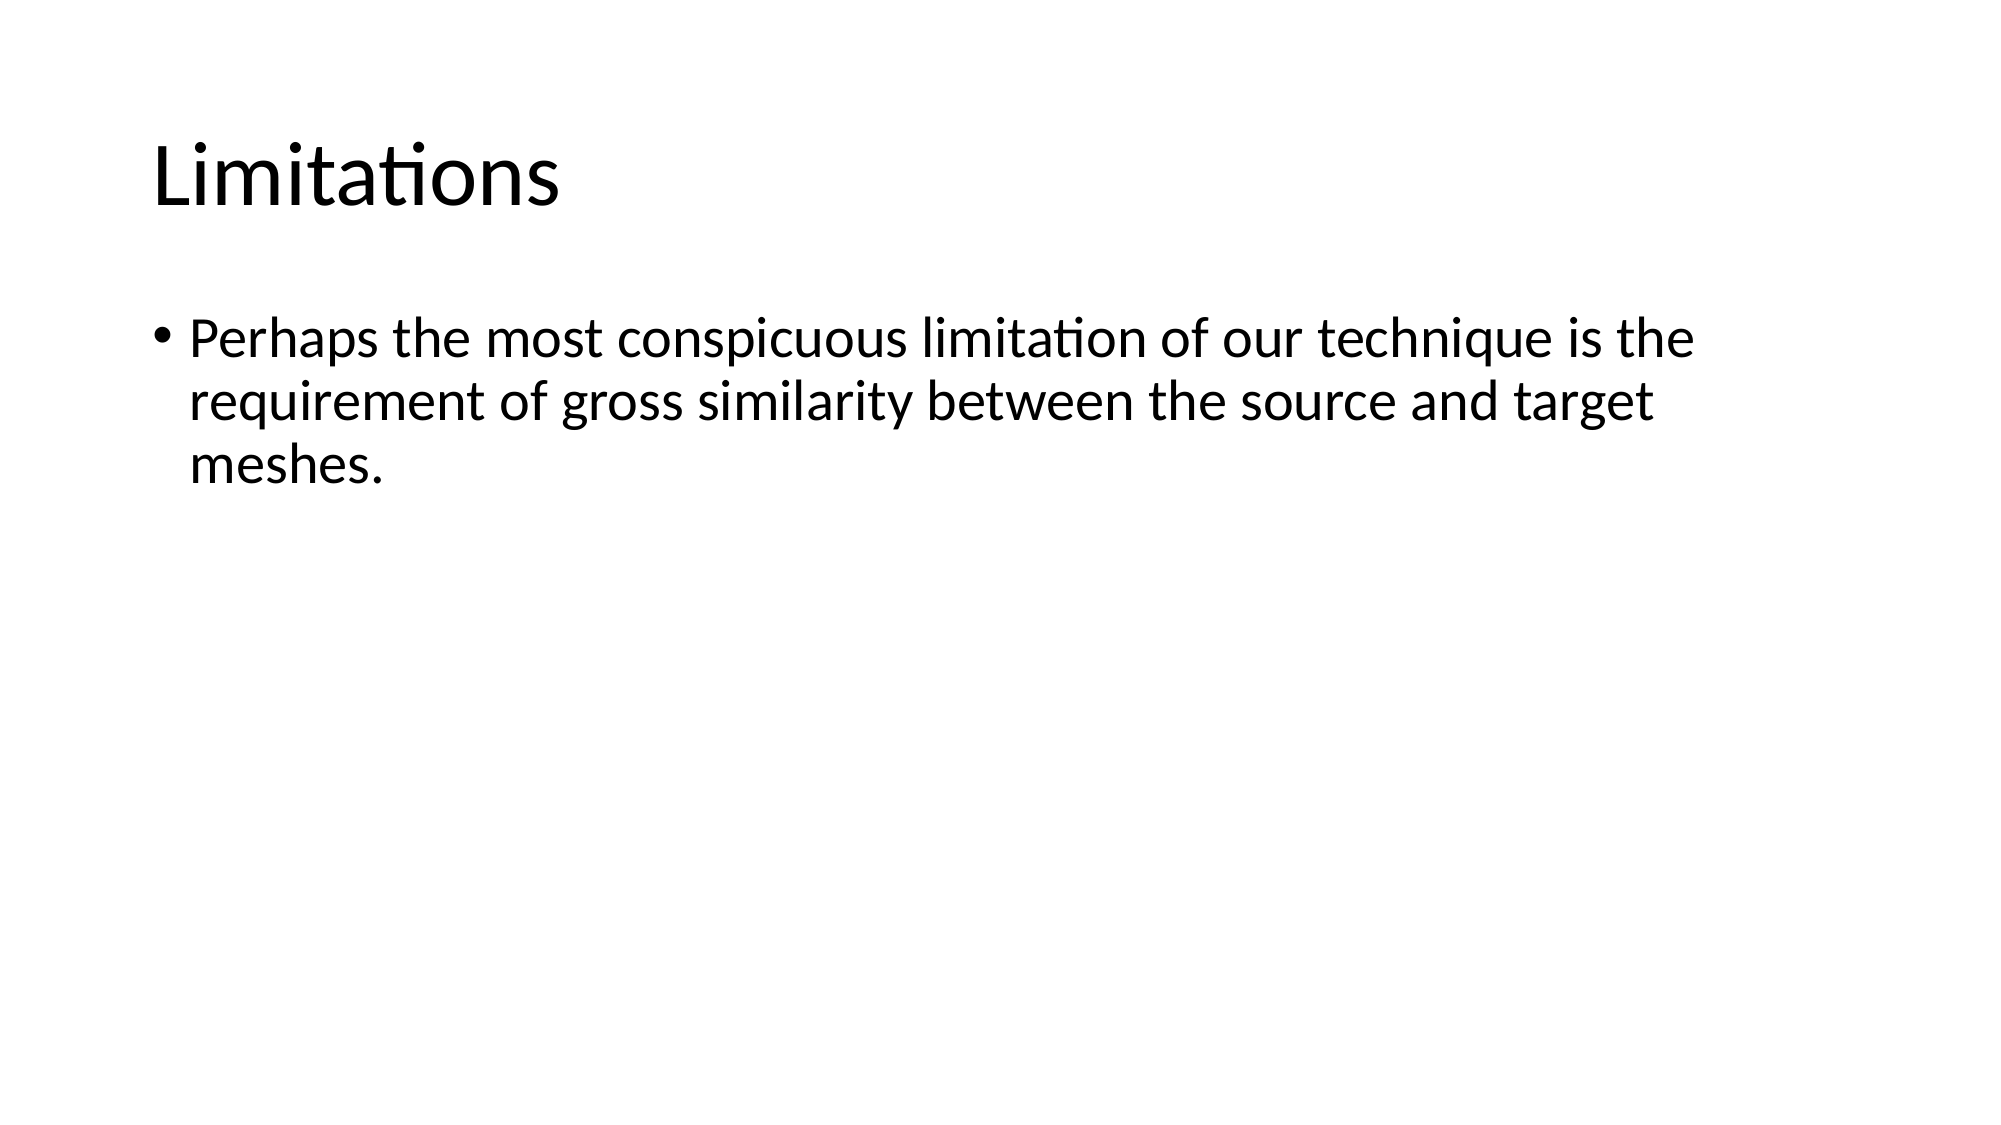

# Limitations
Perhaps the most conspicuous limitation of our technique is the requirement of gross similarity between the source and target meshes.